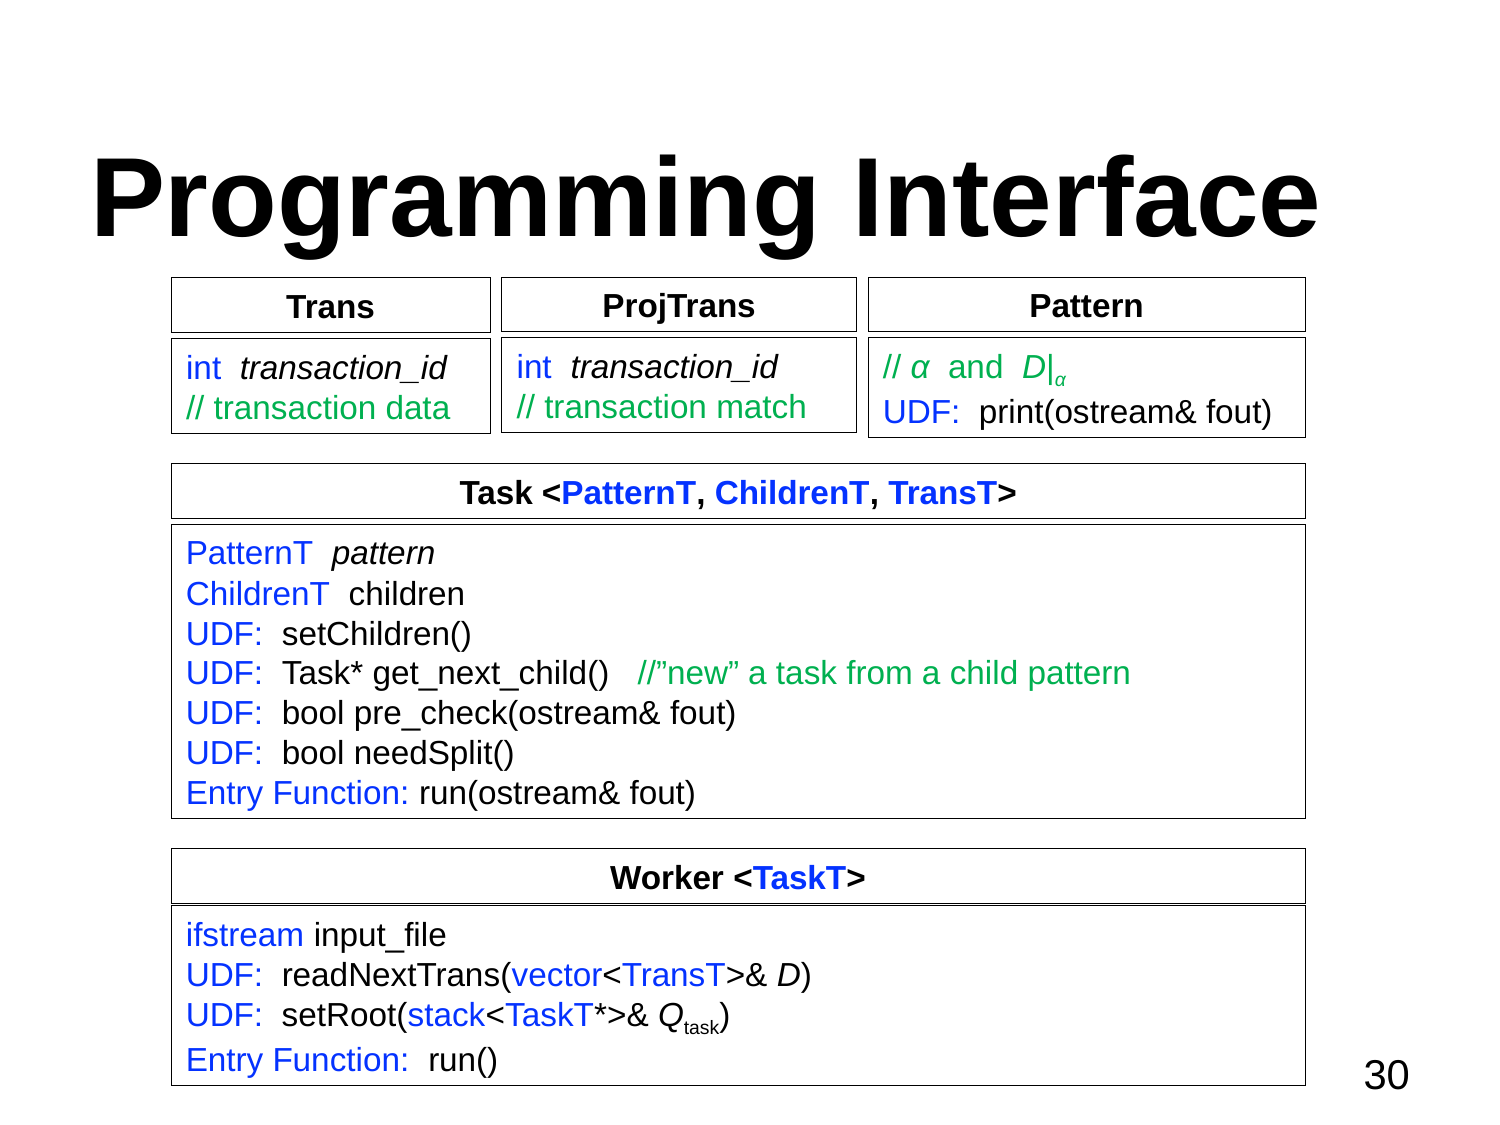

# Programming Interface
ProjTrans
Pattern
Trans
int  transaction_id
// transaction match
// α  and  D|α
UDF:  print(ostream& fout)
int  transaction_id
// transaction data
Task <PatternT, ChildrenT, TransT>
PatternT  pattern
ChildrenT  children
UDF:  setChildren()
UDF:  Task* get_next_child()   //”new” a task from a child pattern
UDF:  bool pre_check(ostream& fout)
UDF:  bool needSplit()
Entry Function: run(ostream& fout)
Worker <TaskT>
ifstream input_file
UDF:  readNextTrans(vector<TransT>& D)
UDF:  setRoot(stack<TaskT*>& Qtask)
Entry Function:  run()
30